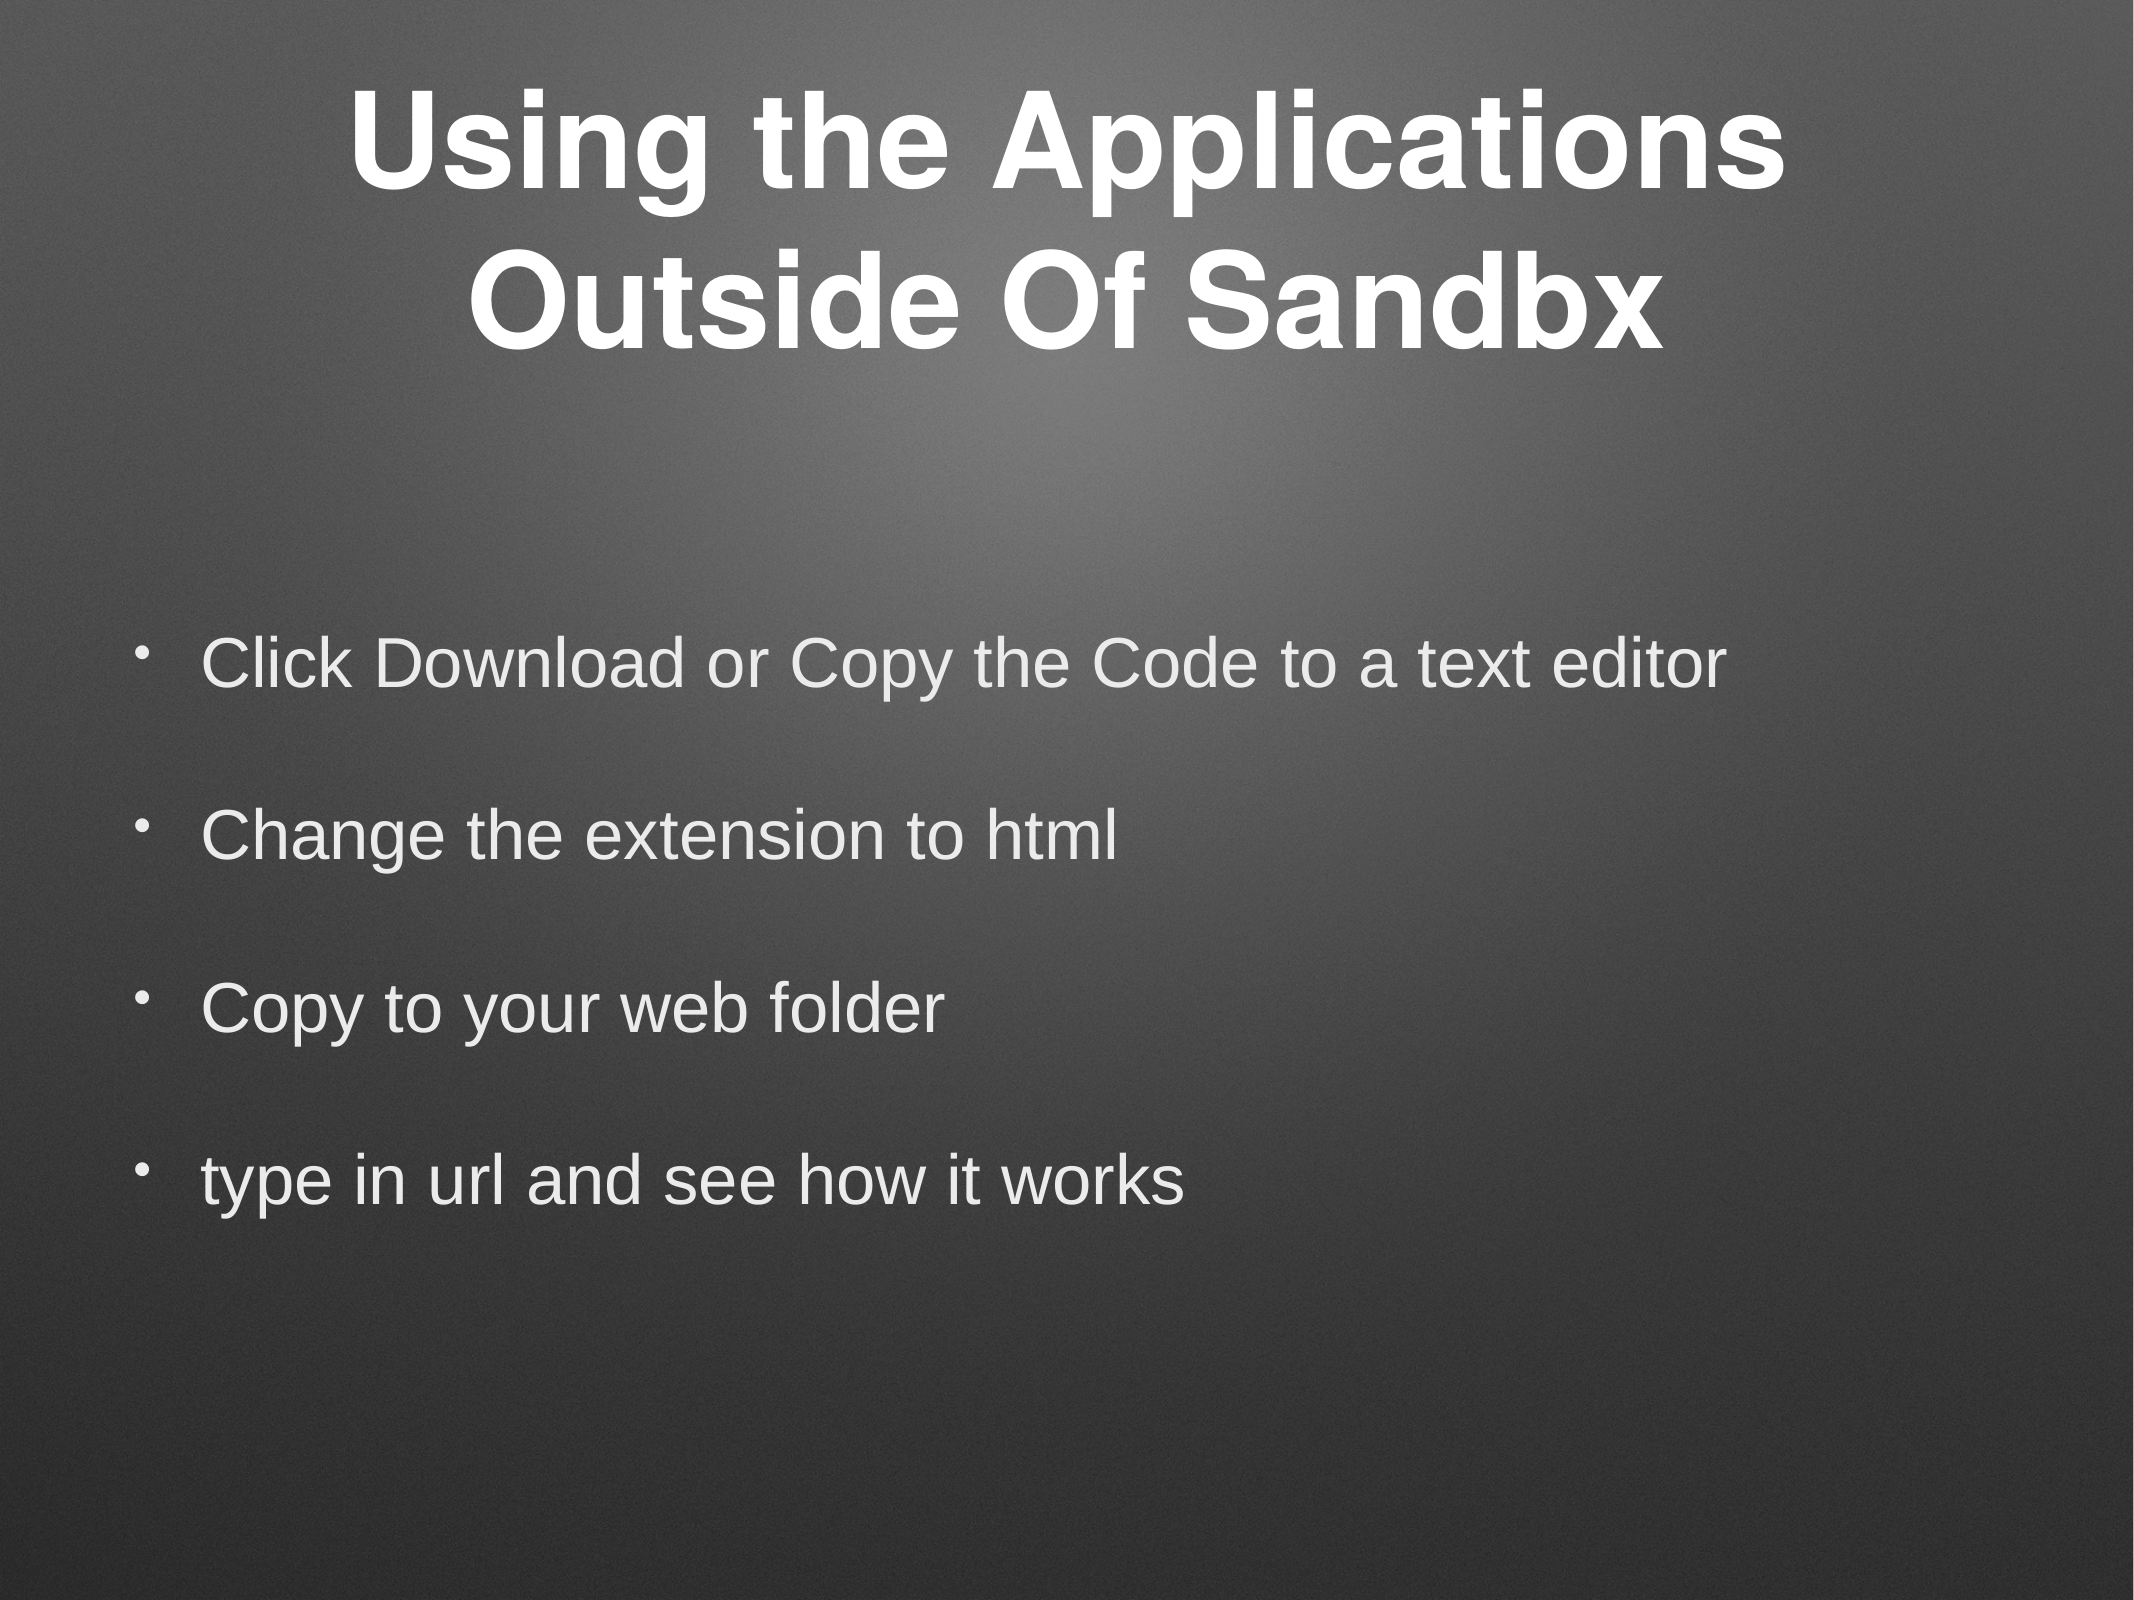

# Using the Applications Outside Of Sandbx
Click Download or Copy the Code to a text editor
Change the extension to html
Copy to your web folder
type in url and see how it works